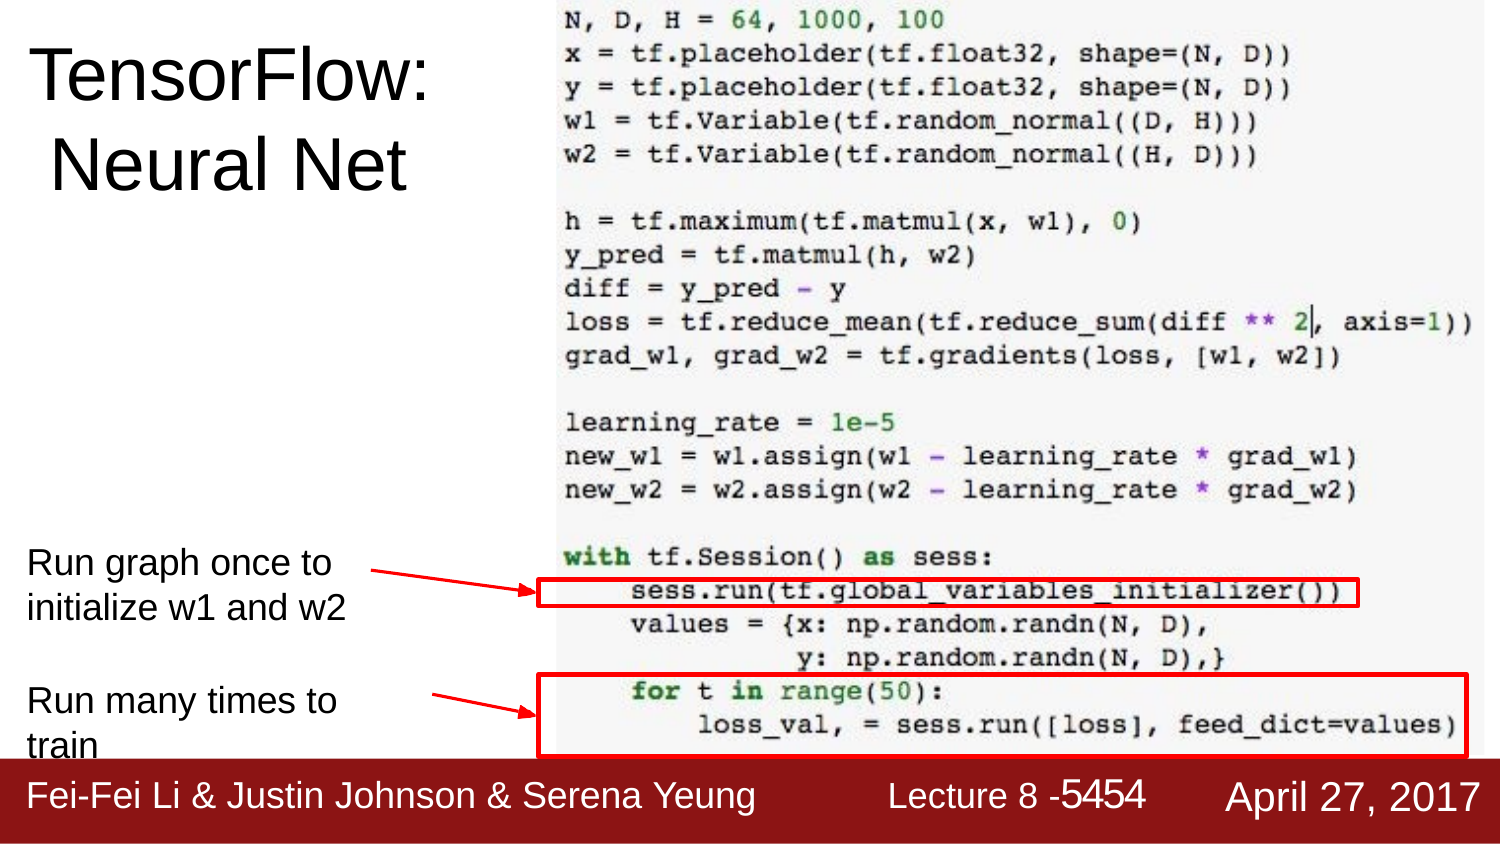

# TensorFlow:  Neural Net
Run graph once to  initialize w1 and w2

Run many times to train

Lecture 8 -5454
April 27, 2017
Fei-Fei Li & Justin Johnson & Serena Yeung